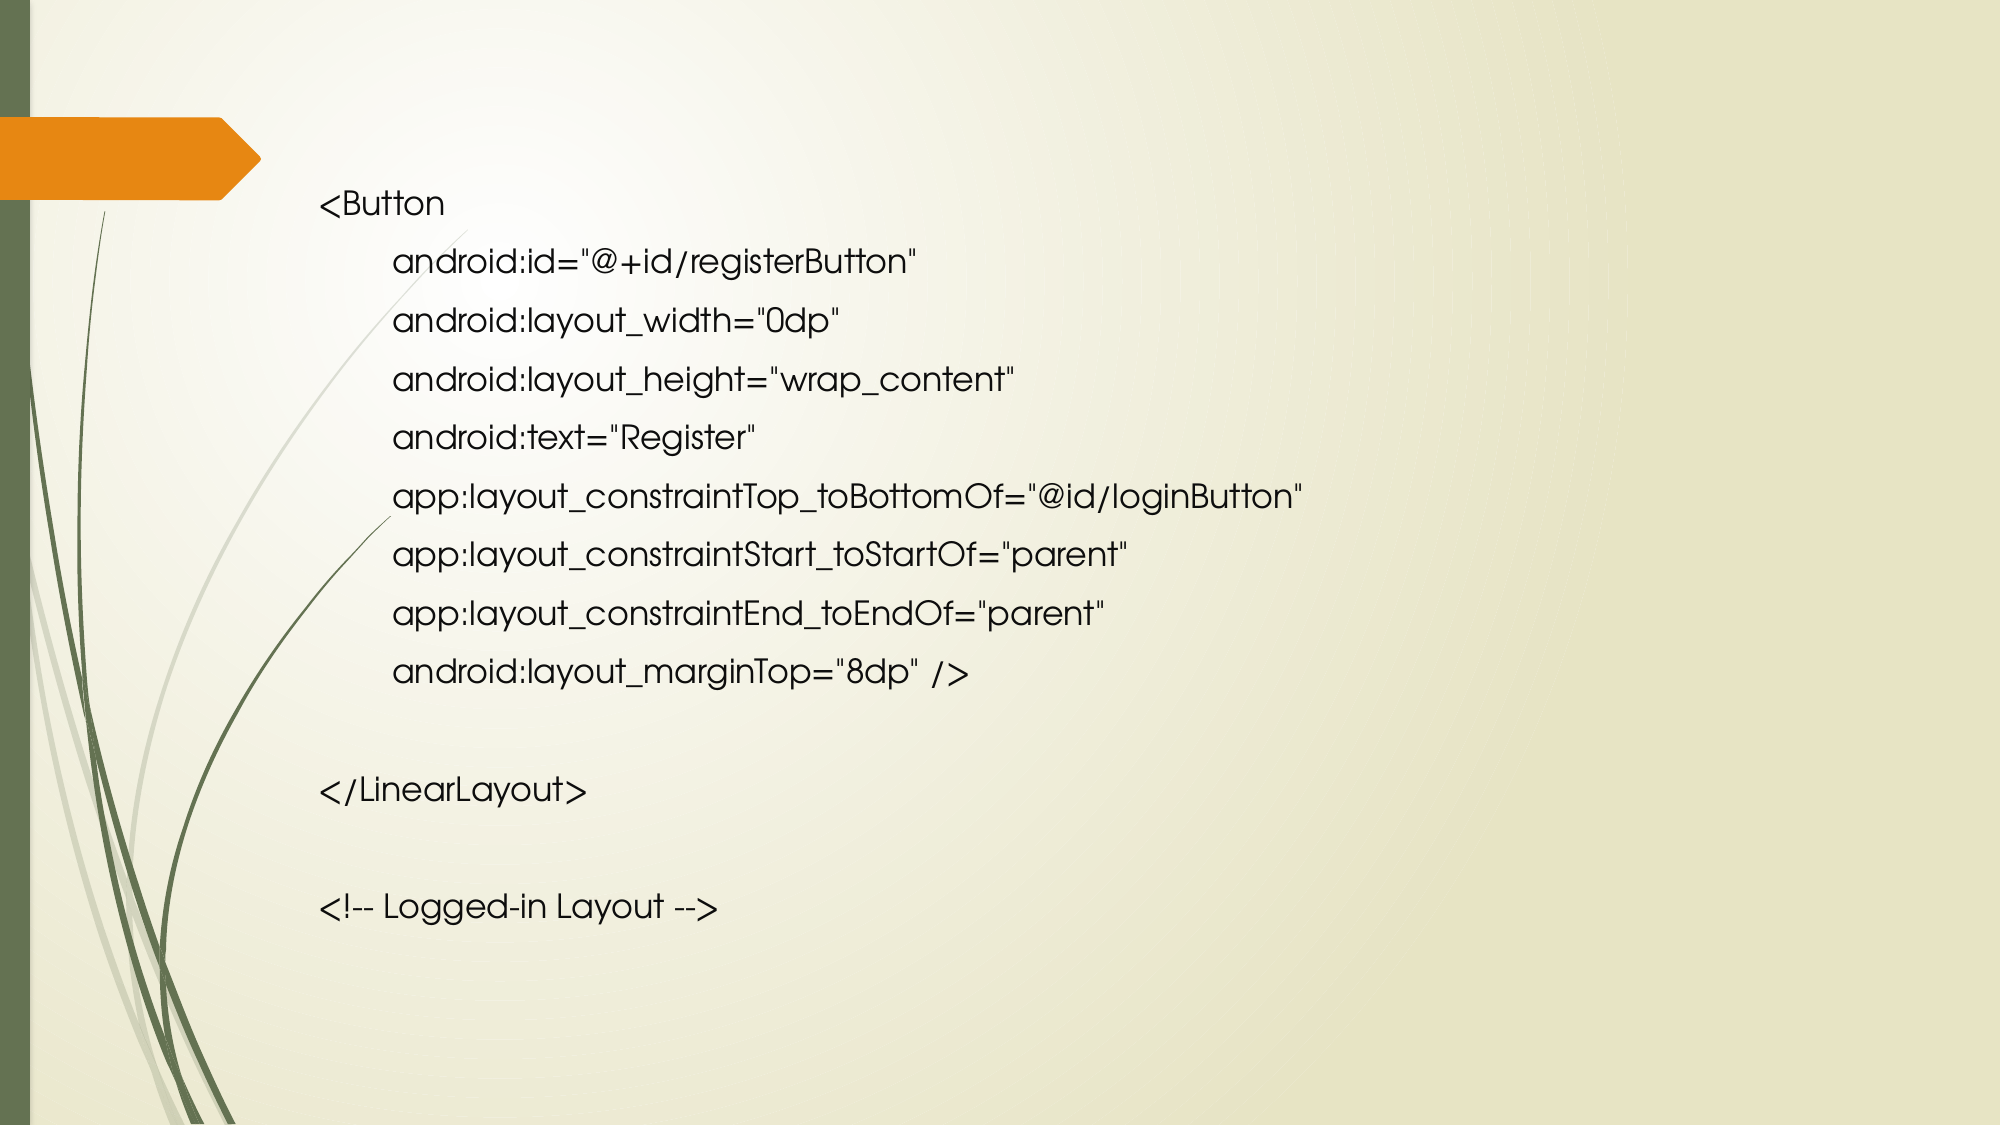

<Button
            android:id="@+id/registerButton"
            android:layout_width="0dp"
            android:layout_height="wrap_content"
            android:text="Register"
            app:layout_constraintTop_toBottomOf="@id/loginButton"
            app:layout_constraintStart_toStartOf="parent"
            app:layout_constraintEnd_toEndOf="parent"
            android:layout_marginTop="8dp" />

    </LinearLayout>

    <!-- Logged-in Layout -->